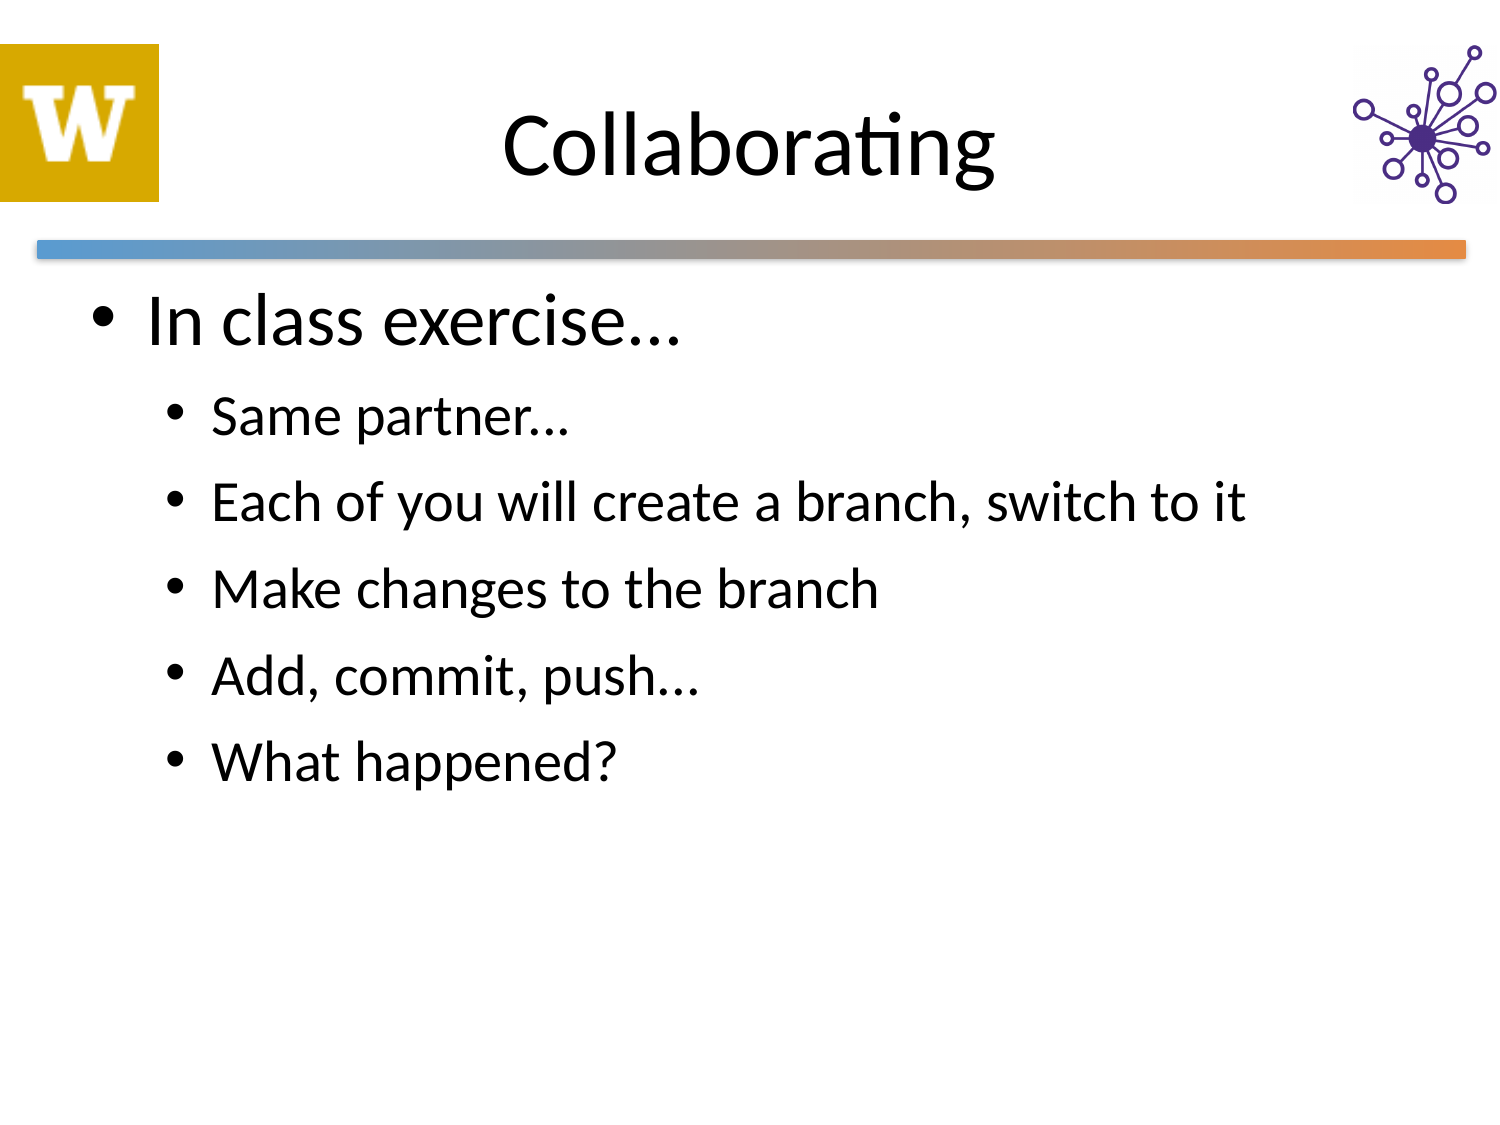

# Collaborating
In class exercise...
Same partner...
Each of you will create a branch, switch to it
Make changes to the branch
Add, commit, push...
What happened?